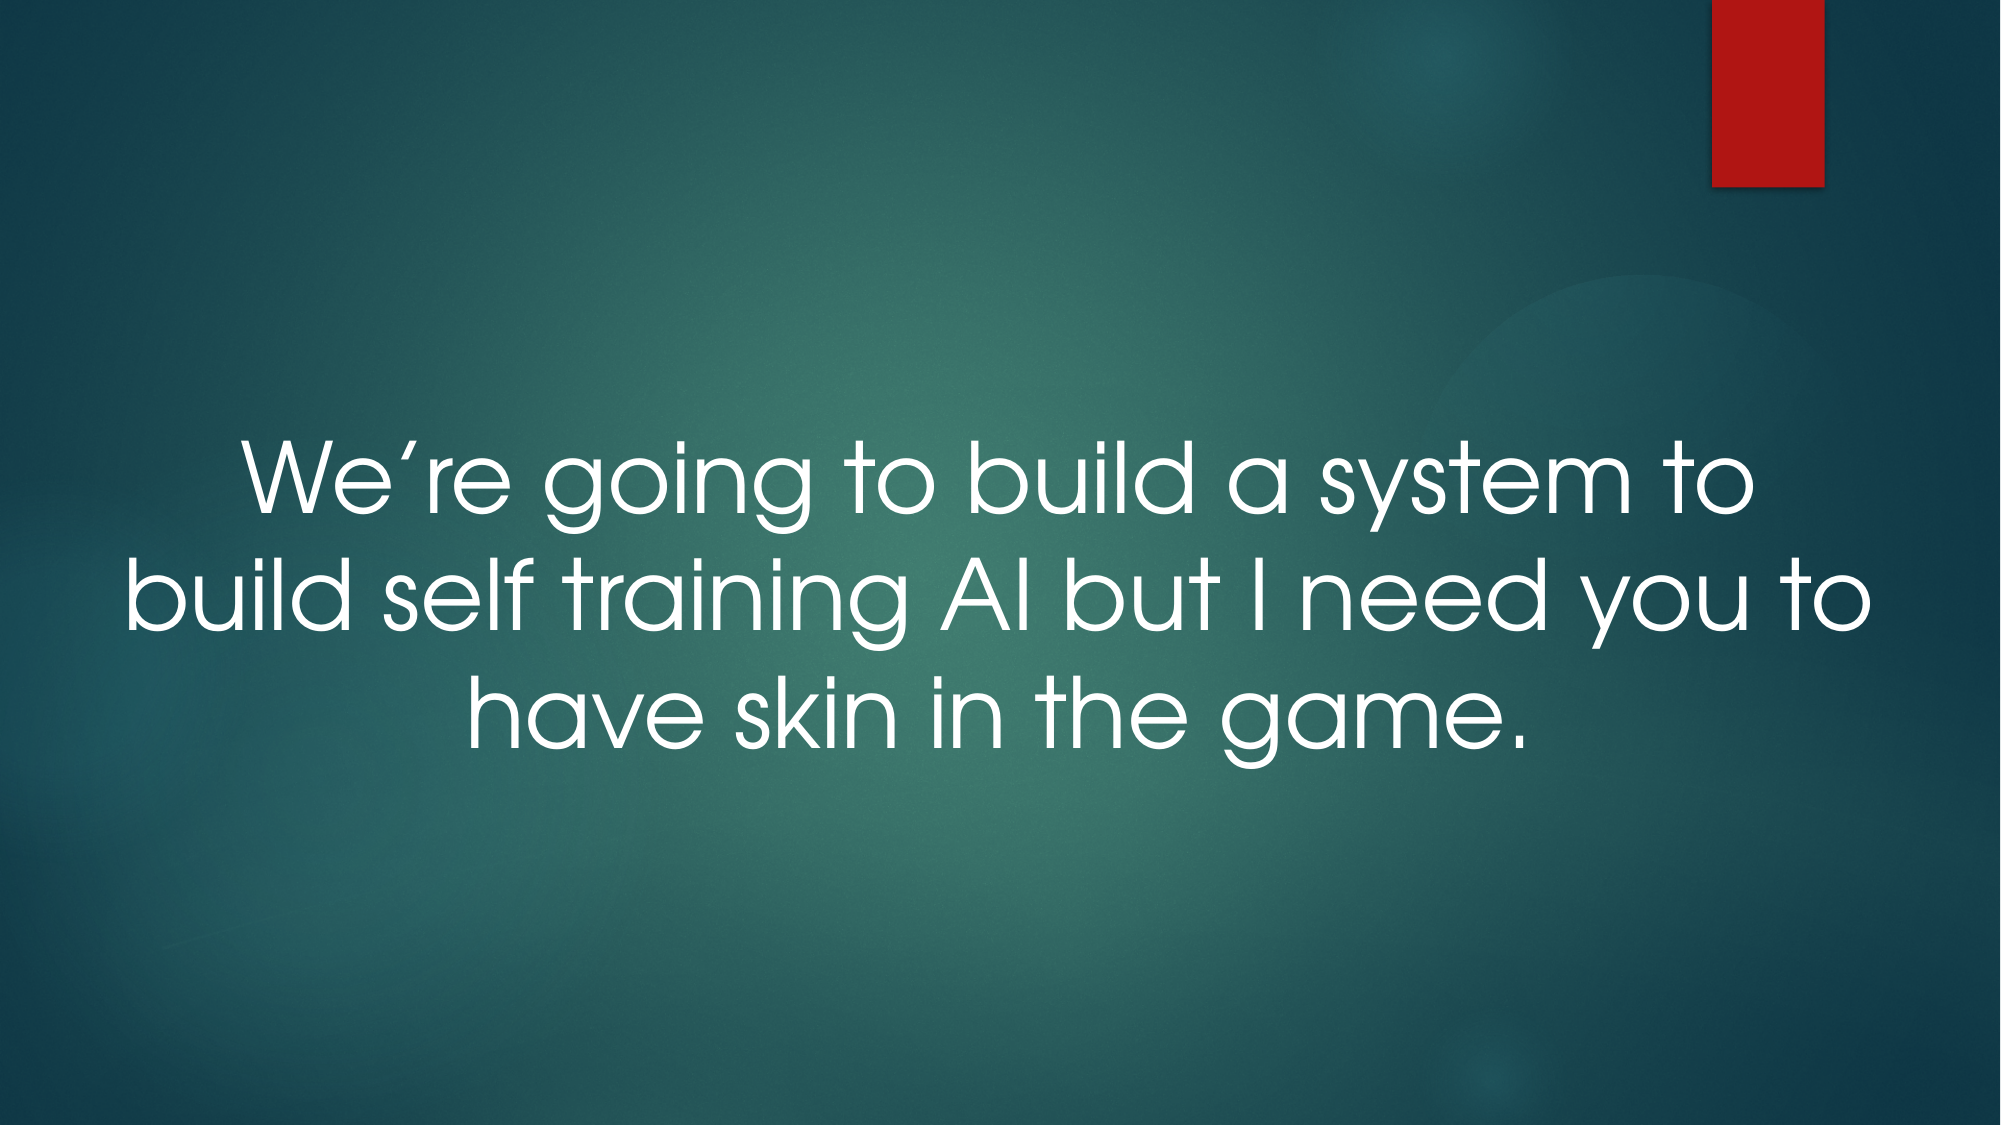

We’re going to build a system to build self training AI but I need you to have skin in the game.